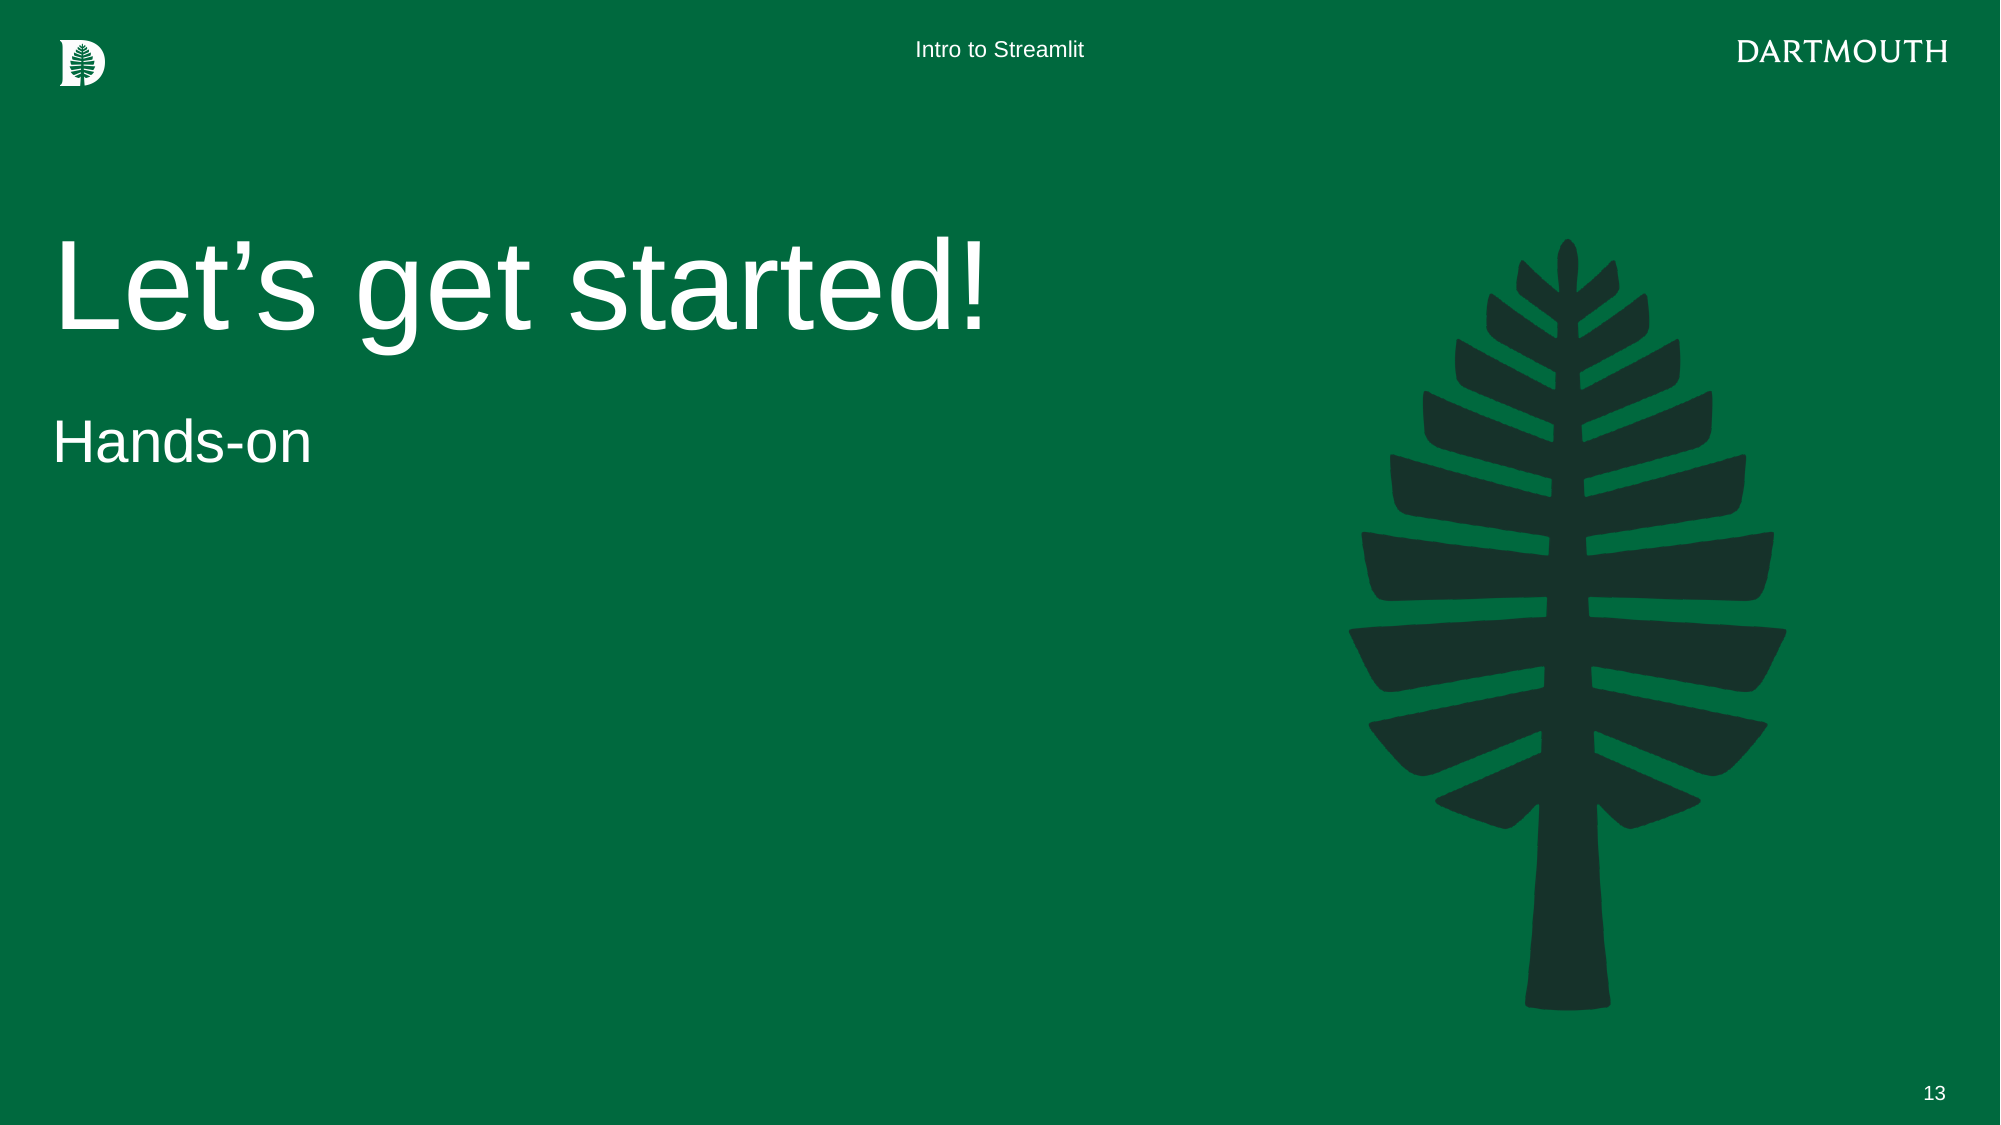

Intro to Streamlit
# Let’s get started!
Hands-on
13